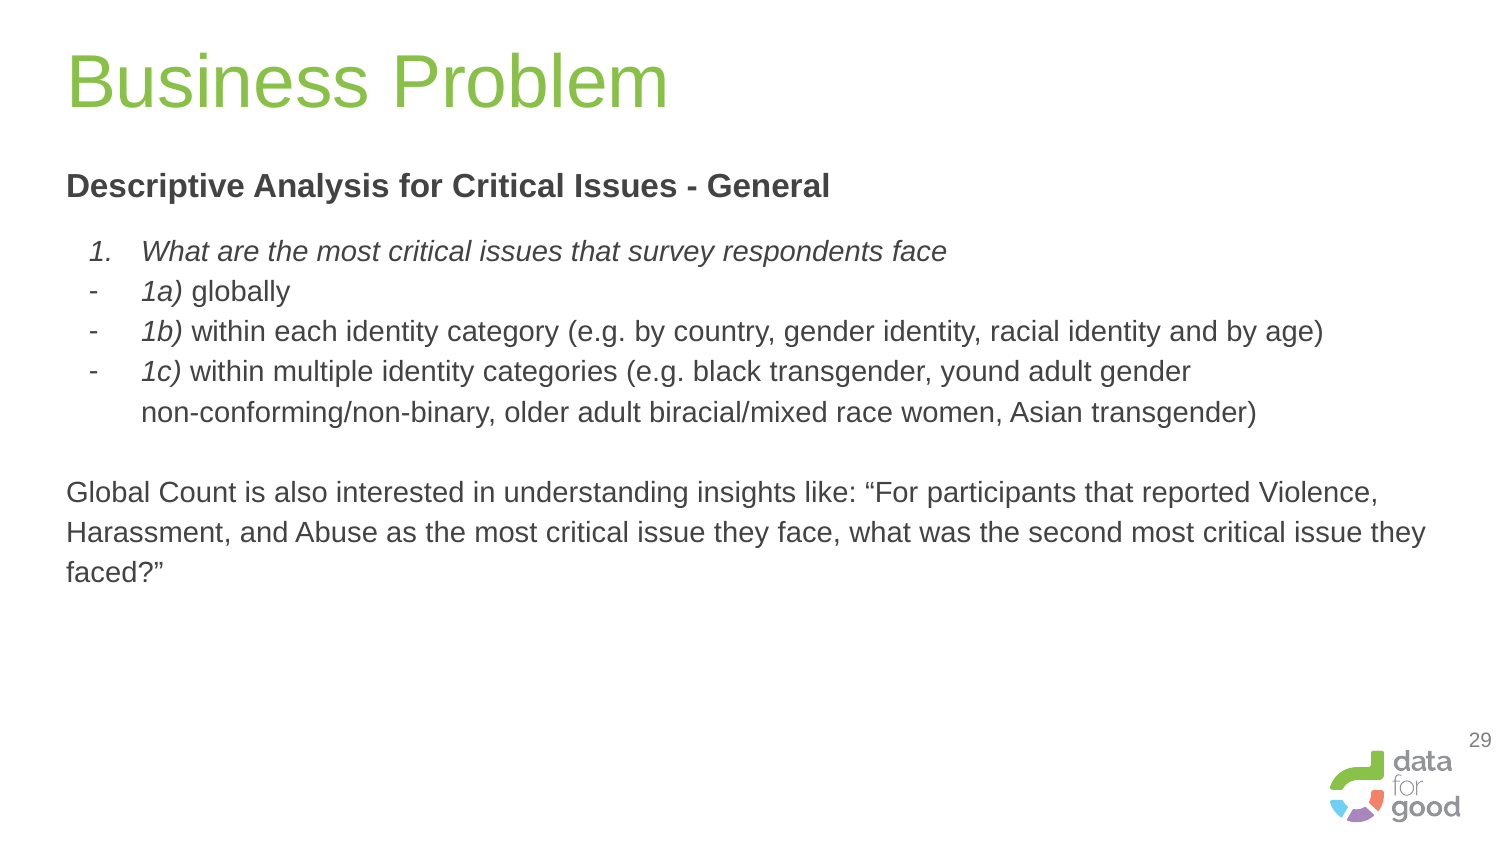

# Business Problem
Descriptive Analysis for Critical Issues - General

What are the most critical issues that survey respondents face
1a) globally
1b) within each identity category (e.g. by country, gender identity, racial identity and by age)
1c) within multiple identity categories (e.g. black transgender, yound adult gender non-conforming/non-binary, older adult biracial/mixed race women, Asian transgender)

Global Count is also interested in understanding insights like: “For participants that reported Violence, Harassment, and Abuse as the most critical issue they face, what was the second most critical issue they faced?”
29